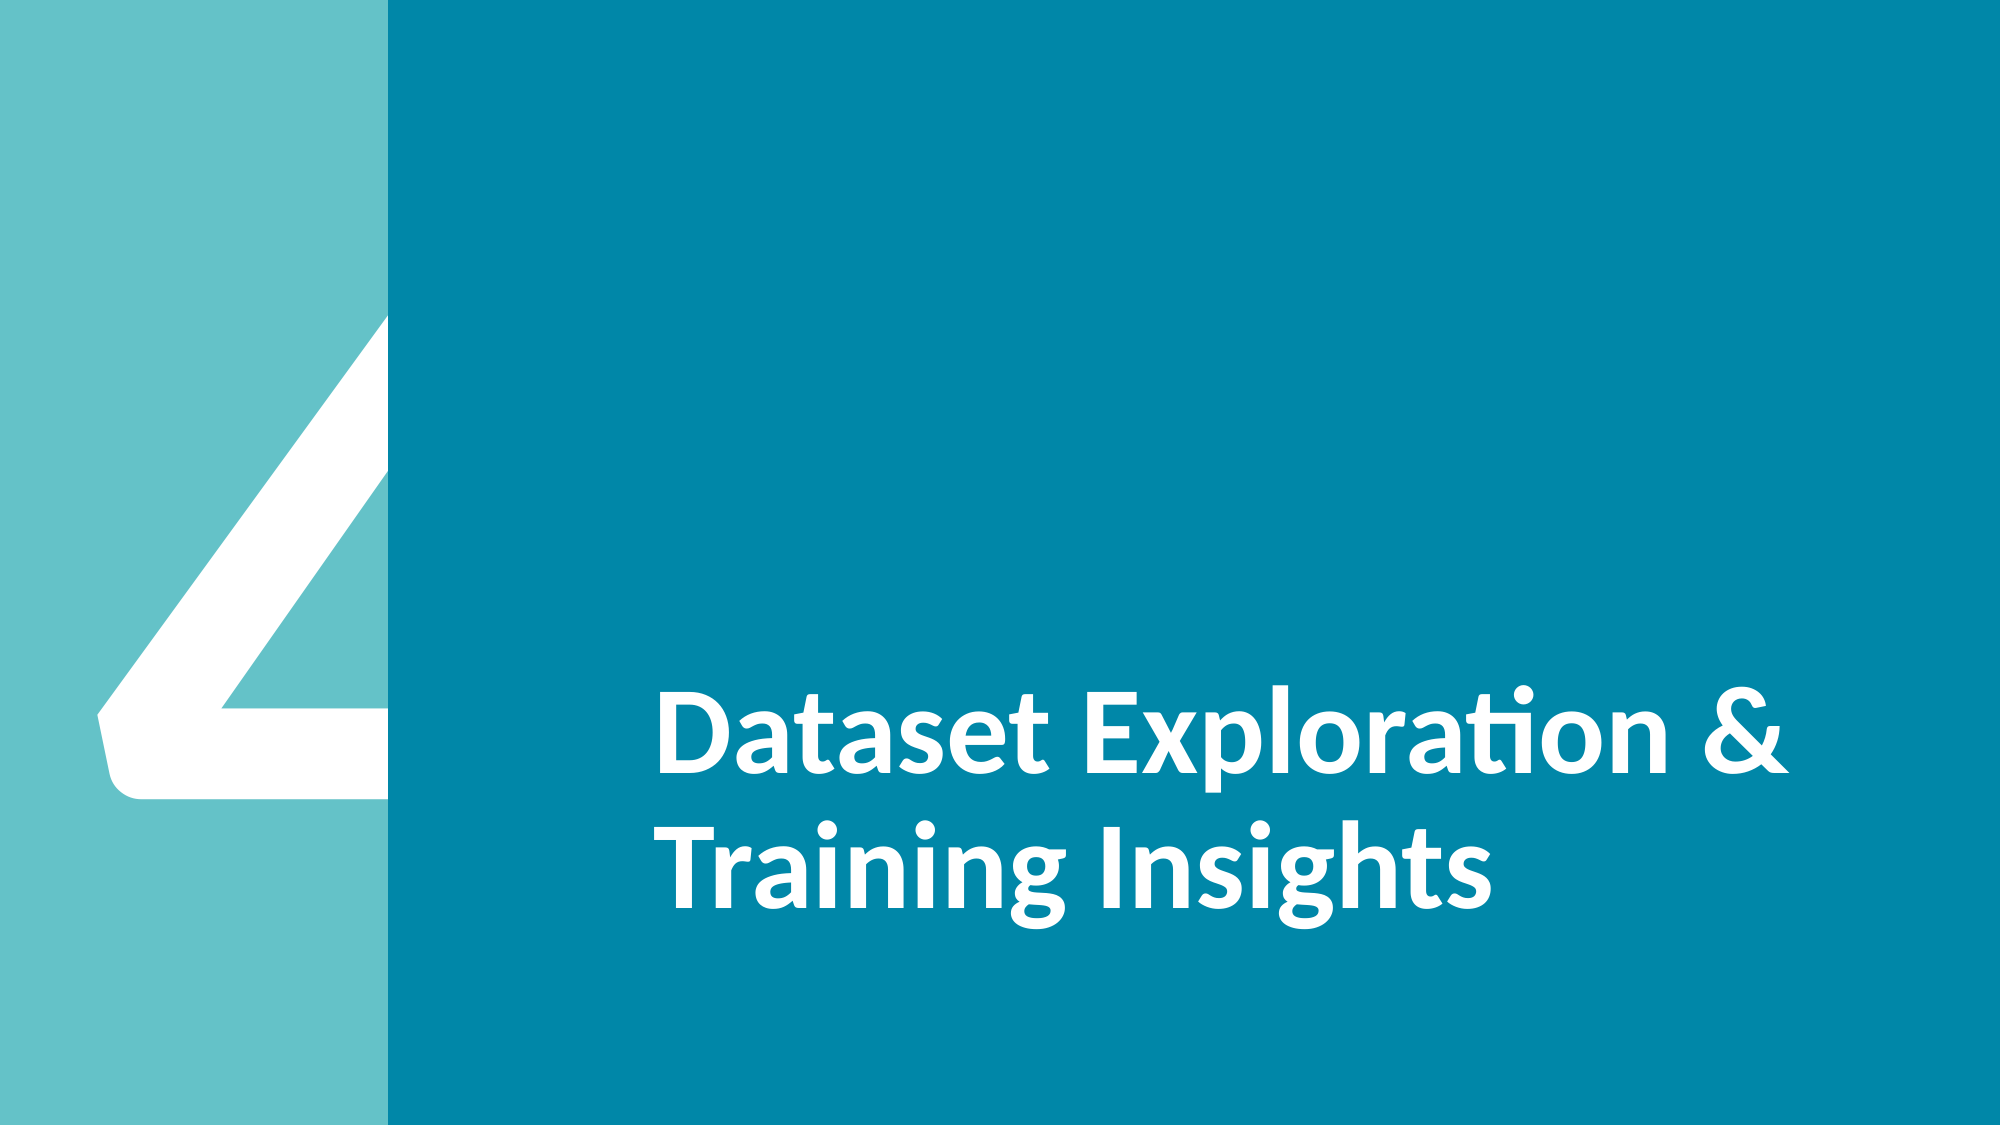

# Dataset Exploration & Training Insights
4
30. September 2024